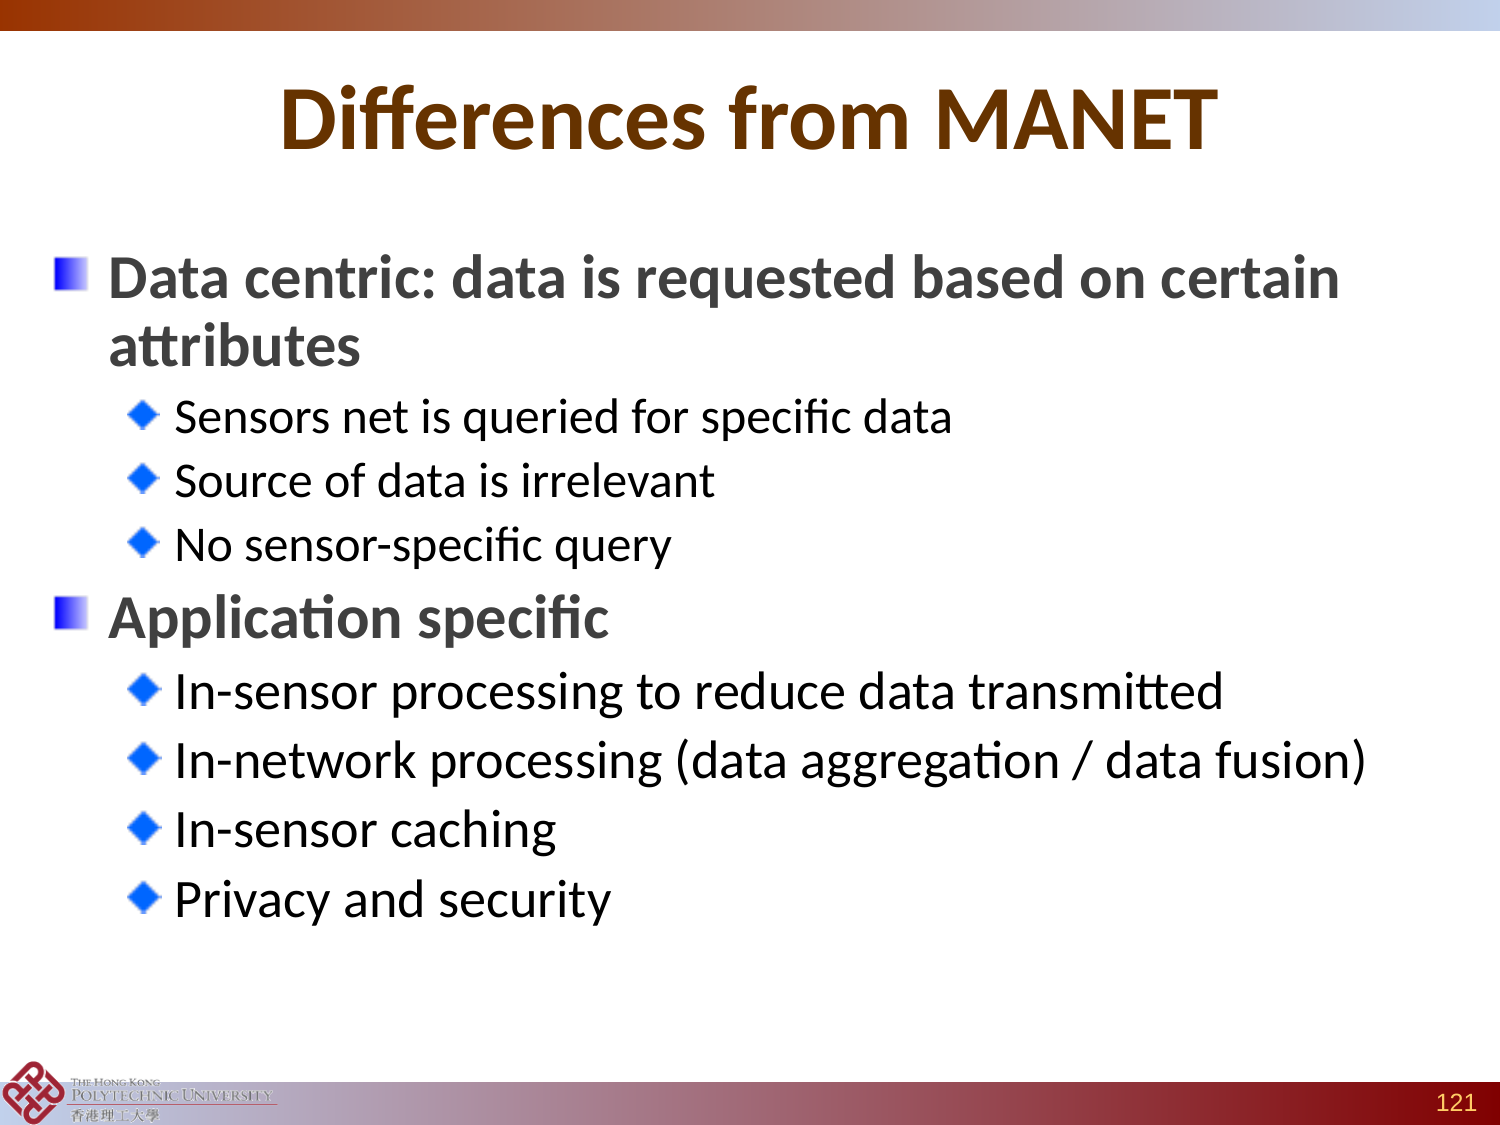

# Differences from MANET
Data centric: data is requested based on certain attributes
Sensors net is queried for specific data
Source of data is irrelevant
No sensor-specific query
Application specific
In-sensor processing to reduce data transmitted
In-network processing (data aggregation / data fusion)
In-sensor caching
Privacy and security